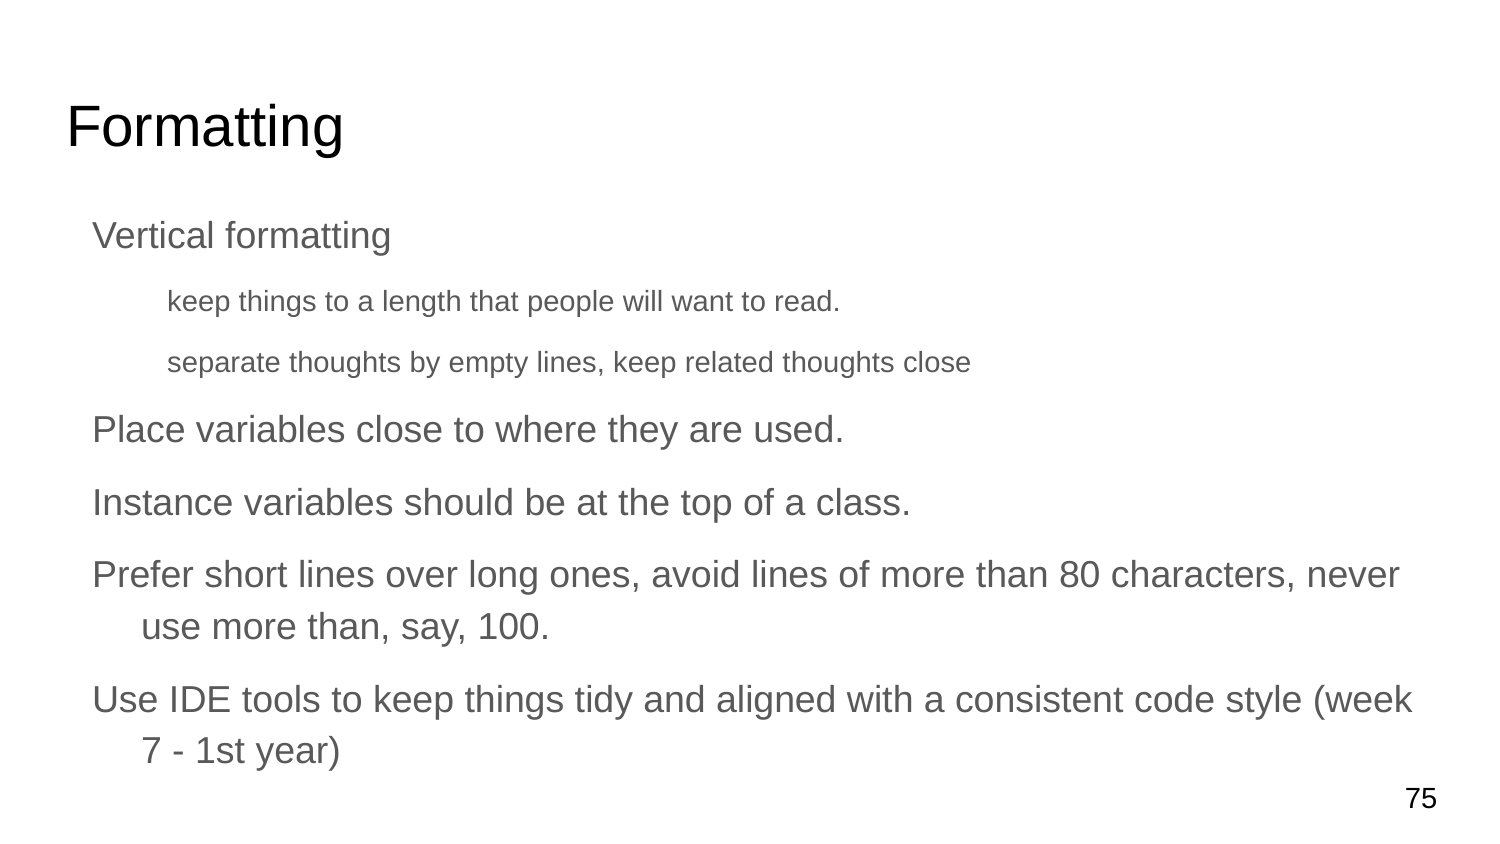

# Formatting
Vertical formatting
keep things to a length that people will want to read.
separate thoughts by empty lines, keep related thoughts close
Place variables close to where they are used.
Instance variables should be at the top of a class.
Prefer short lines over long ones, avoid lines of more than 80 characters, never use more than, say, 100.
Use IDE tools to keep things tidy and aligned with a consistent code style (week 7 - 1st year)

75